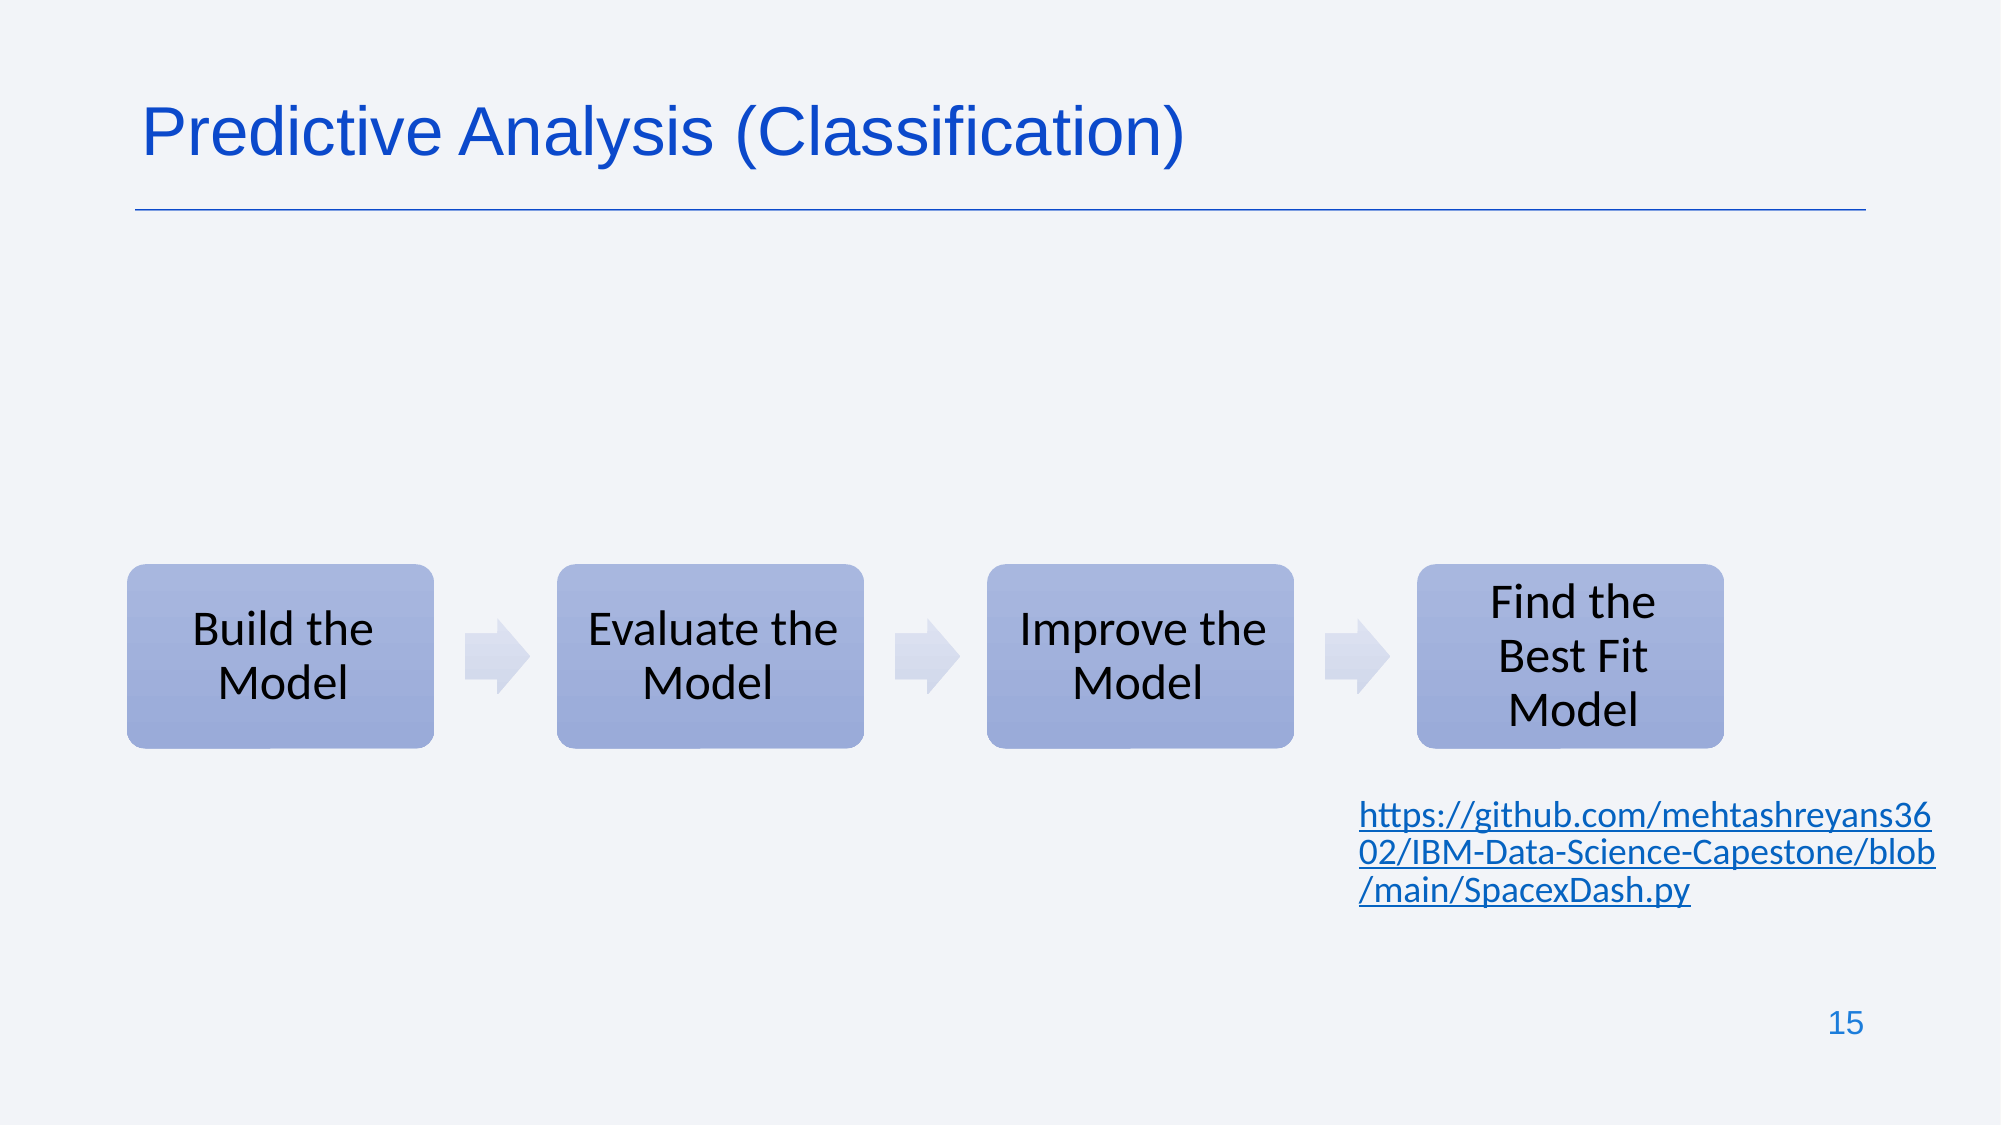

Predictive Analysis (Classification)
Build the Model

Evaluate the Model

Improve the Model

Find the Best Fit Model
https://github.com/mehtashreyans3602/IBM-Data-Science-Capestone/blob/main/SpacexDash.py
15